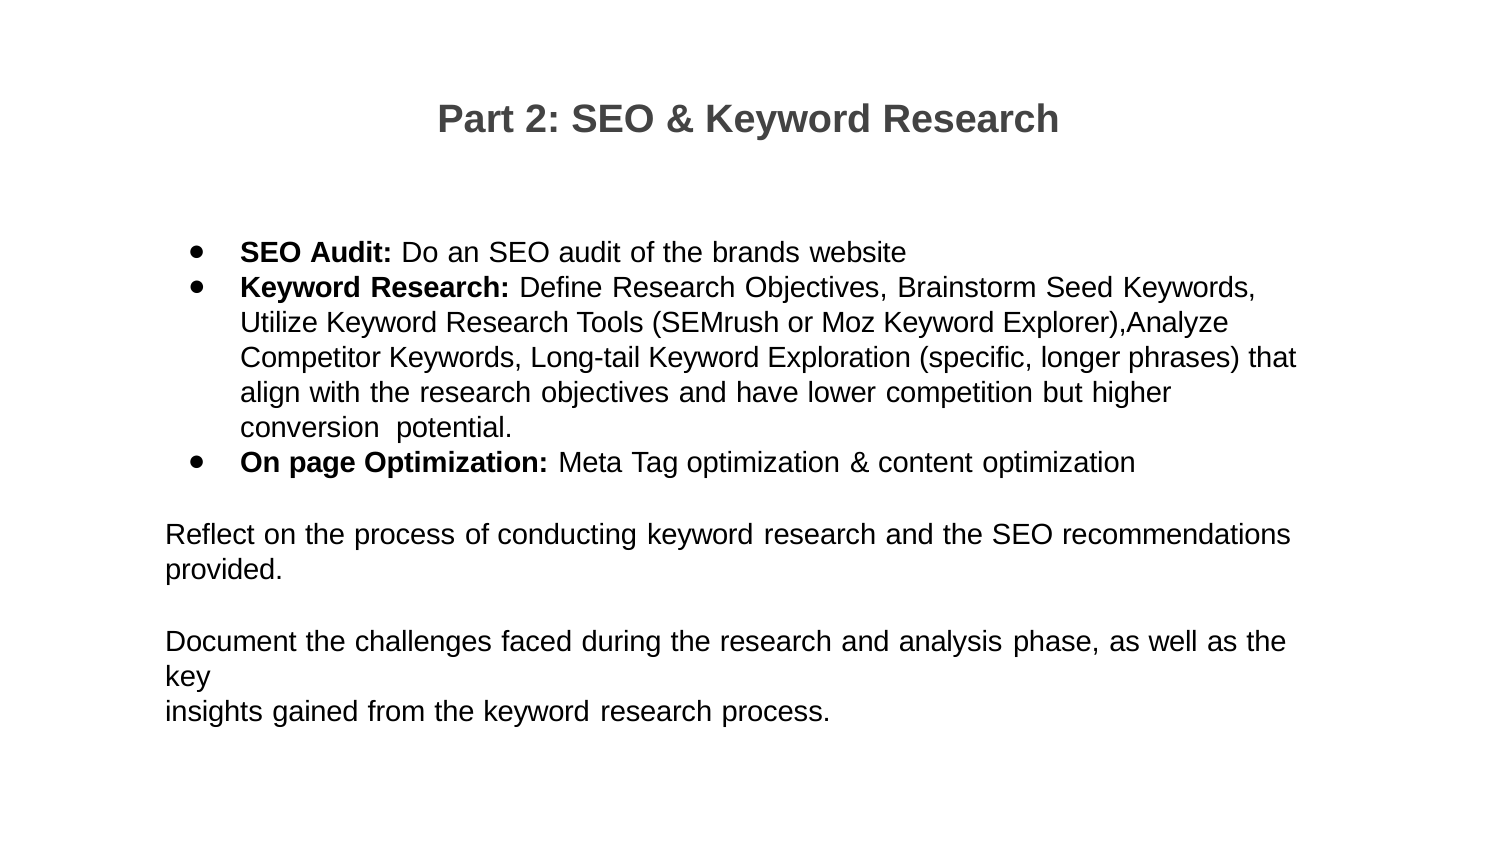

# Part 2: SEO & Keyword Research
SEO Audit: Do an SEO audit of the brands website
Keyword Research: Define Research Objectives, Brainstorm Seed Keywords,  Utilize Keyword Research Tools (SEMrush or Moz Keyword Explorer),Analyze  Competitor Keywords, Long-tail Keyword Exploration (specific, longer phrases) that  align with the research objectives and have lower competition but higher conversion  potential.
On page Optimization: Meta Tag optimization & content optimization

Reflect on the process of conducting keyword research and the SEO recommendations
provided.

Document the challenges faced during the research and analysis phase, as well as the key
insights gained from the keyword research process.